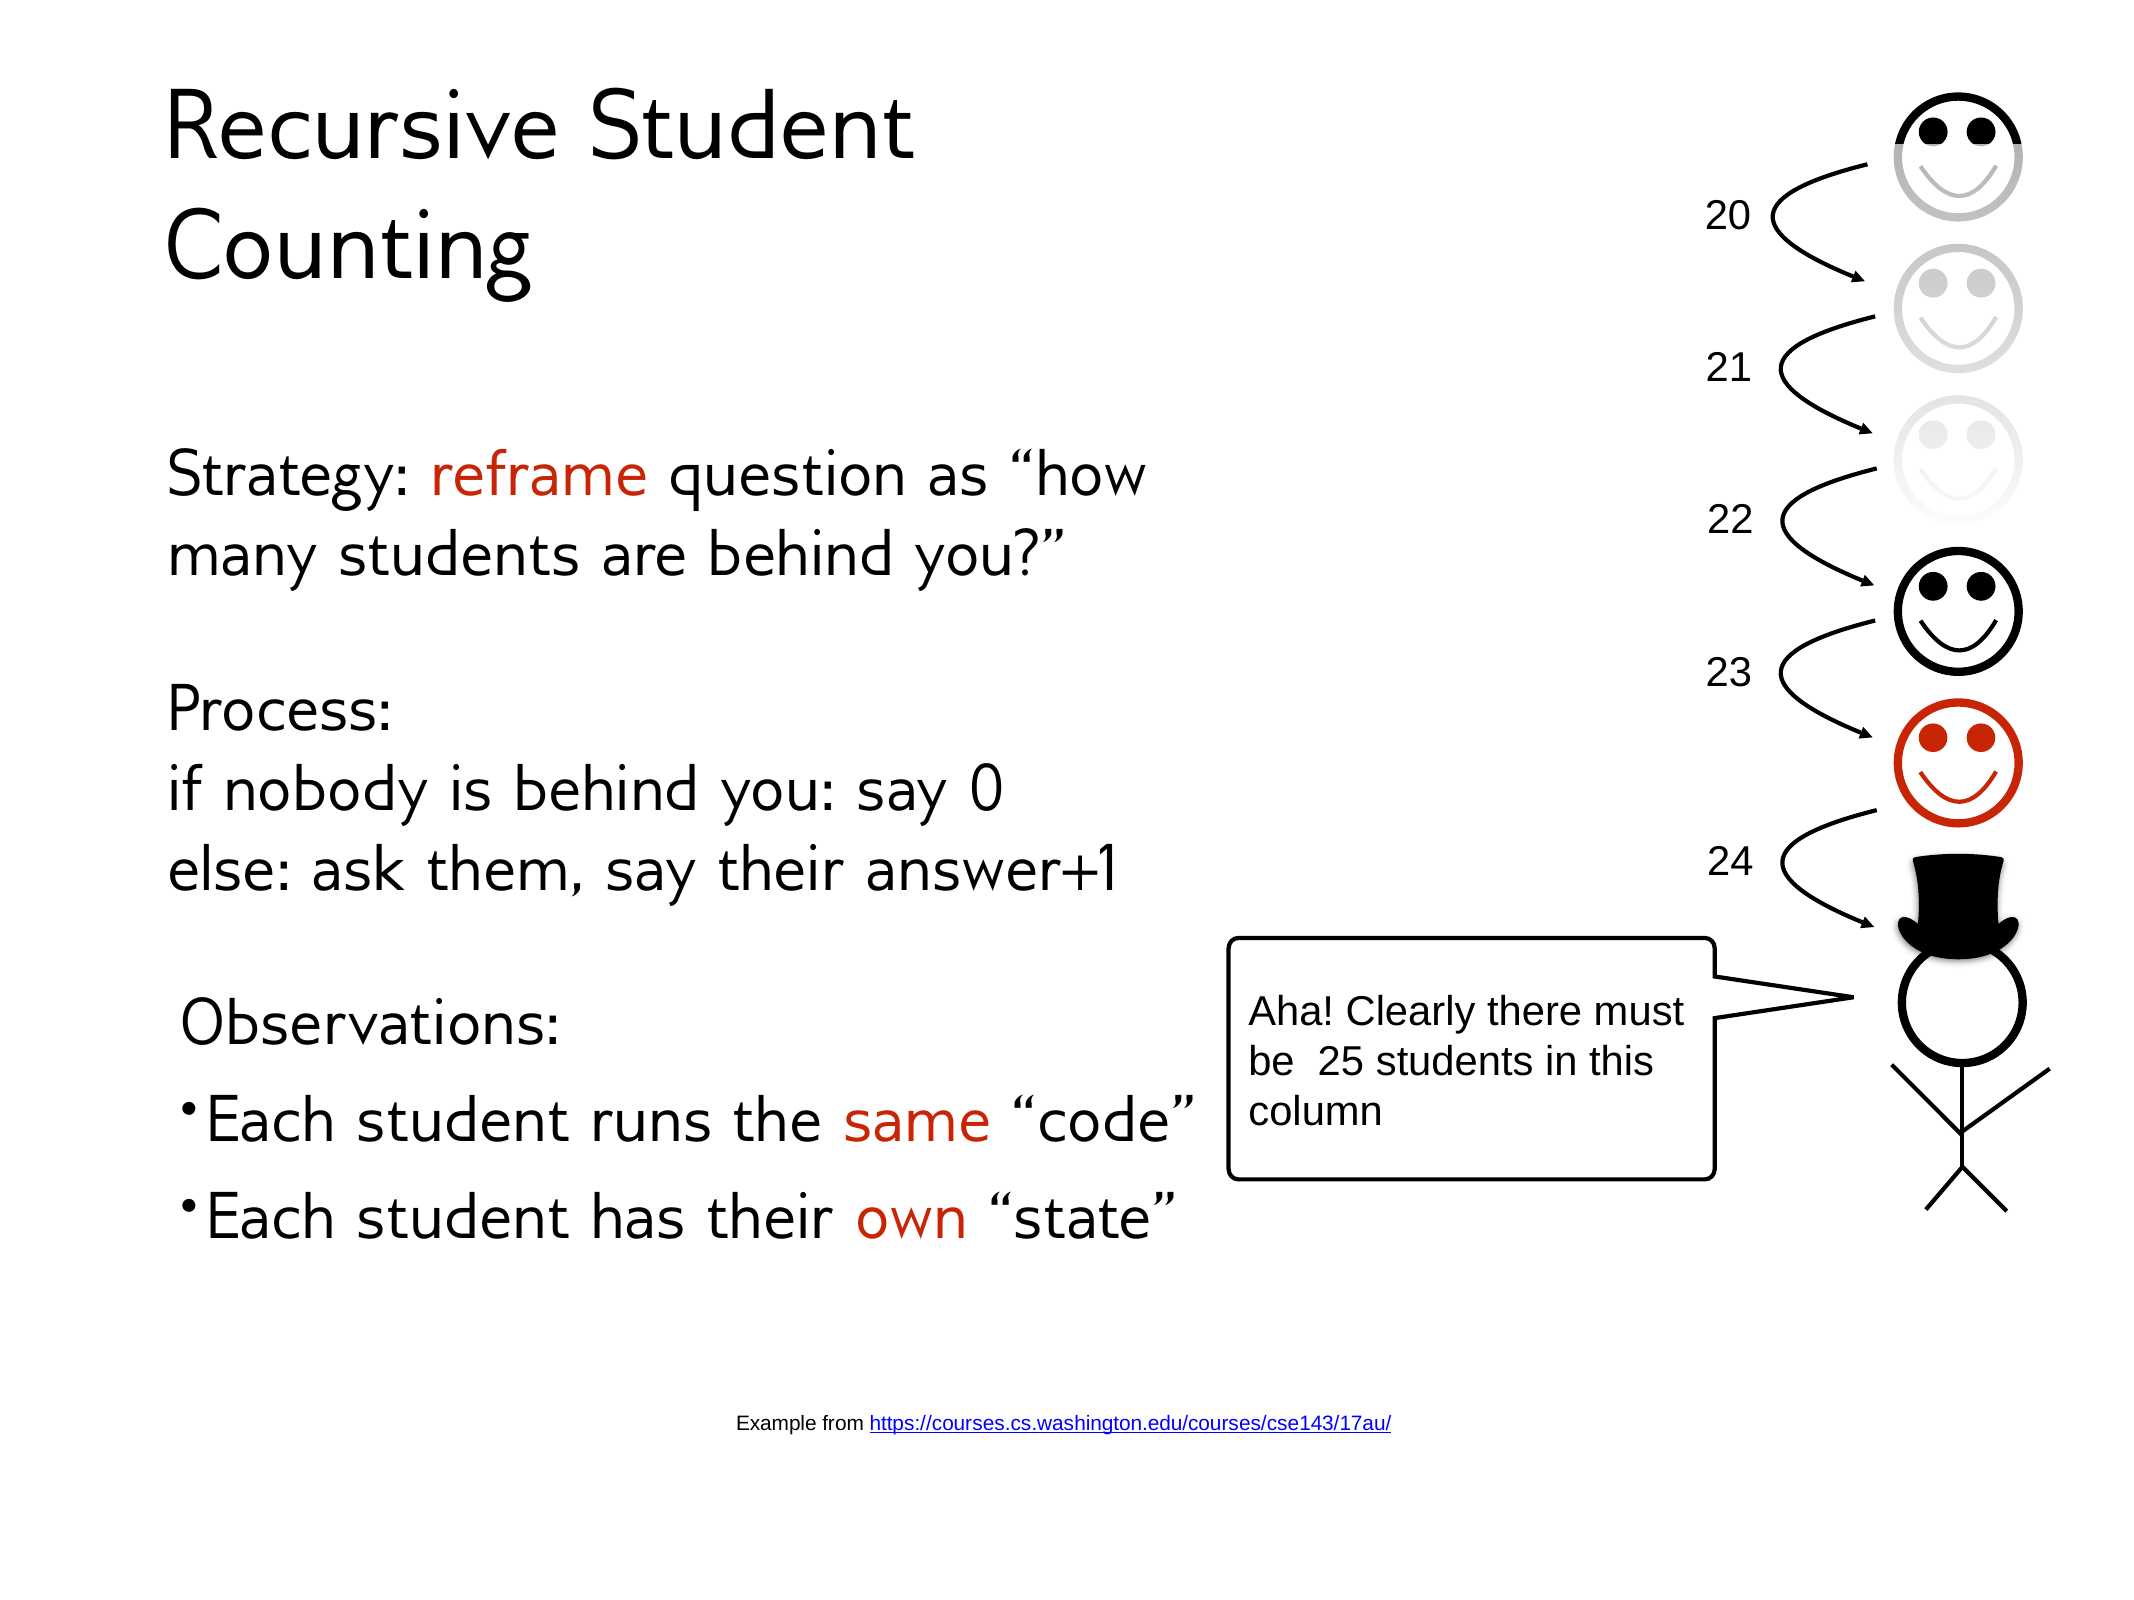

# Recursive Student Counting

20

21

Strategy: reframe question as “how many students are behind you?”
Process:
if nobody is behind you: say 0
else: ask them, say their answer+1
Observations:
Each student runs the same “code”
Each student has their own “state”

22

23

24

 Aha! Clearly there must
 be  25 students in this
 column

Example from https://courses.cs.washington.edu/courses/cse143/17au/